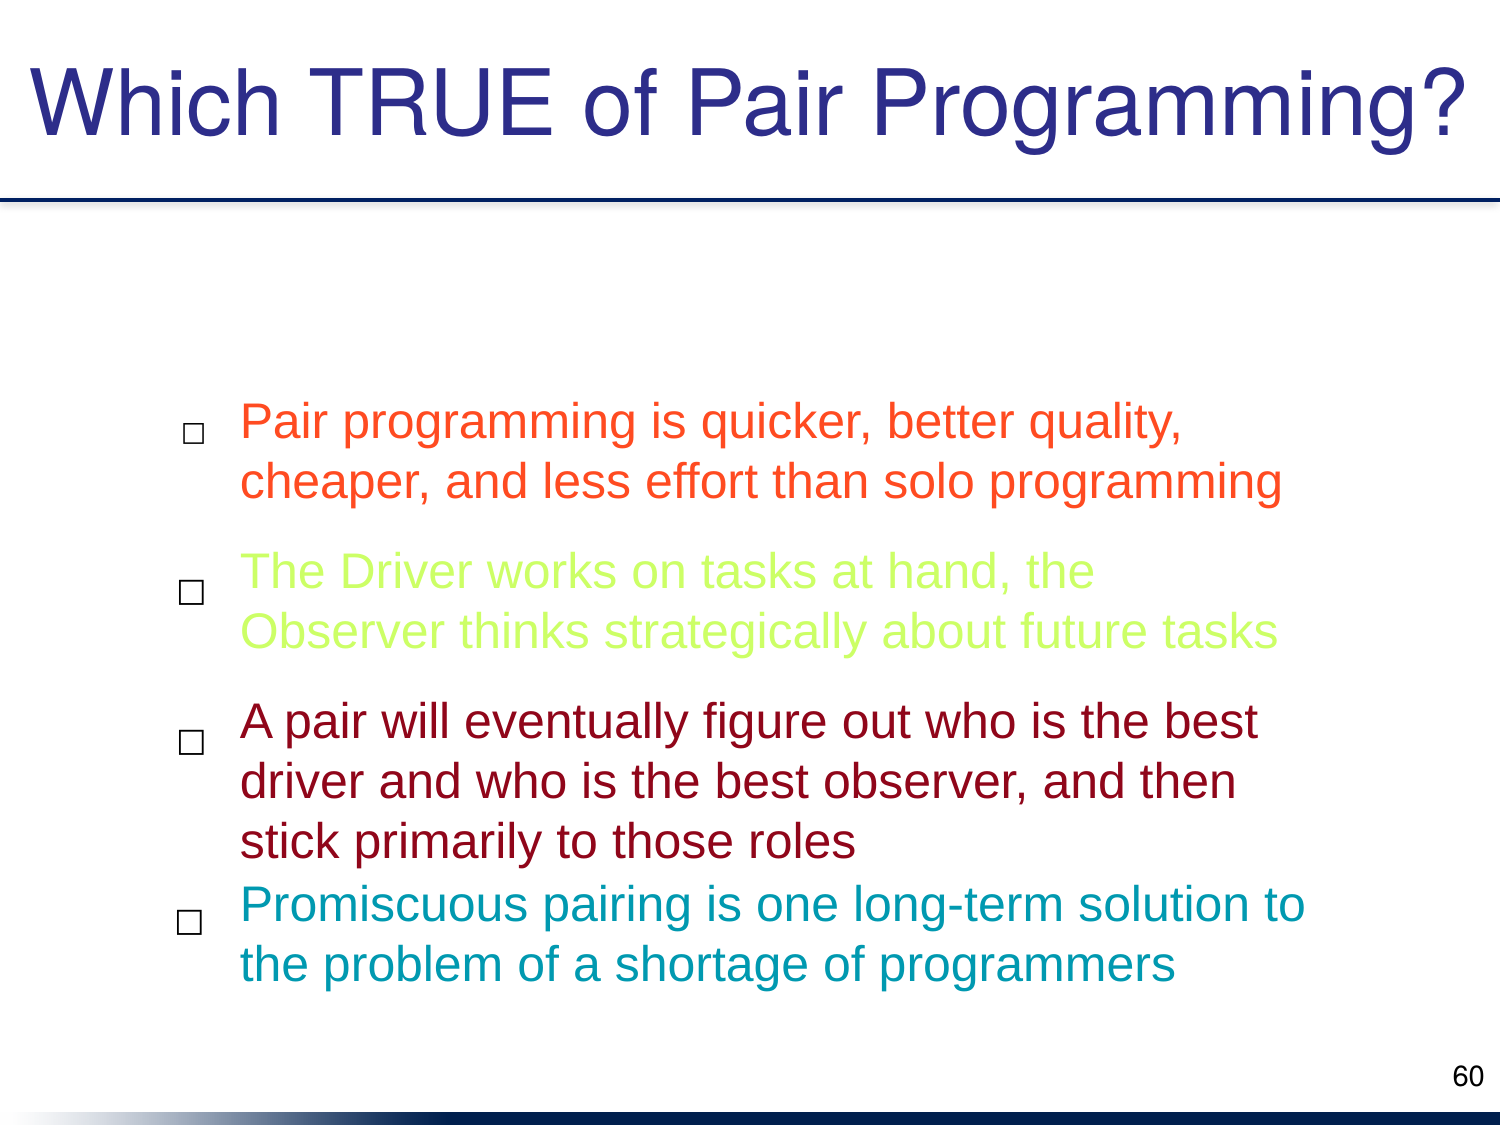

# Which TRUE of Pair Programming?
Pair programming is quicker, better quality, cheaper, and less effort than solo programming
☐
The Driver works on tasks at hand, the Observer thinks strategically about future tasks
☐
A pair will eventually figure out who is the best driver and who is the best observer, and then stick primarily to those roles
☐
Promiscuous pairing is one long-term solution to the problem of a shortage of programmers
☐
60